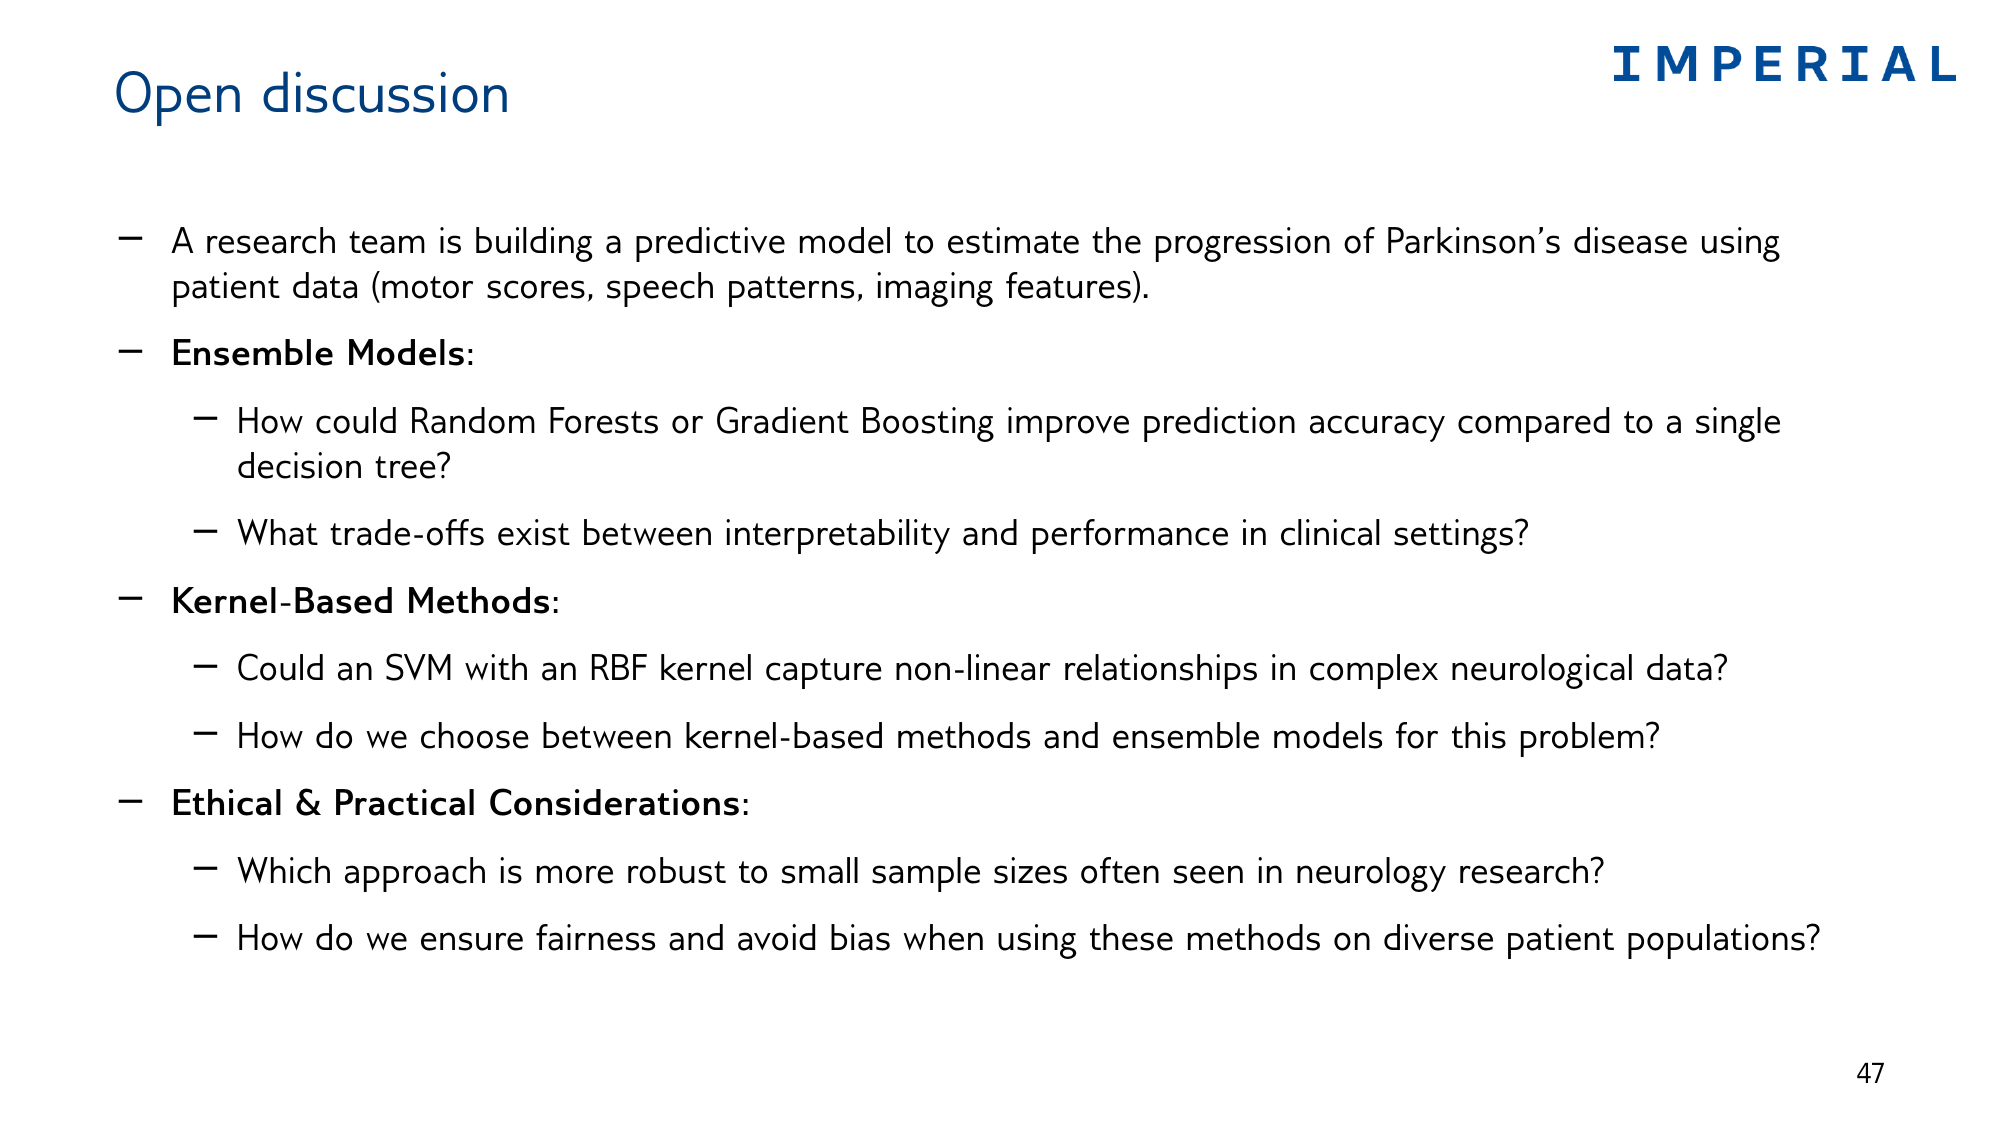

# Open discussion
A research team is building a predictive model to estimate the progression of Parkinson’s disease using patient data (motor scores, speech patterns, imaging features).
Ensemble Models:
How could Random Forests or Gradient Boosting improve prediction accuracy compared to a single decision tree?
What trade-offs exist between interpretability and performance in clinical settings?
Kernel-Based Methods:
Could an SVM with an RBF kernel capture non-linear relationships in complex neurological data?
How do we choose between kernel-based methods and ensemble models for this problem?
Ethical & Practical Considerations:
Which approach is more robust to small sample sizes often seen in neurology research?
How do we ensure fairness and avoid bias when using these methods on diverse patient populations?

47